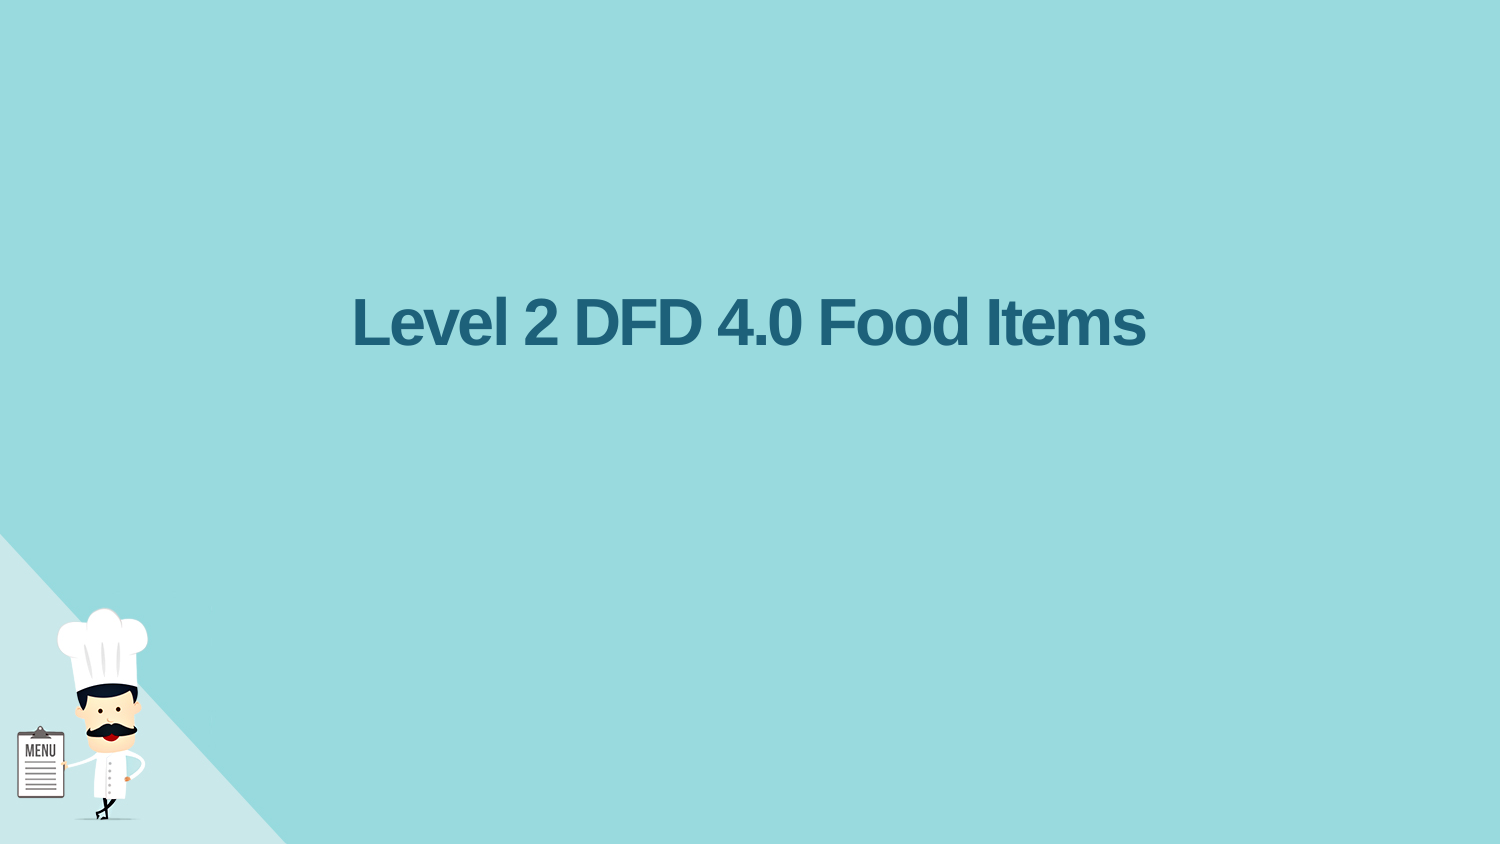

# Level 2 DFD 4.0 Food Items